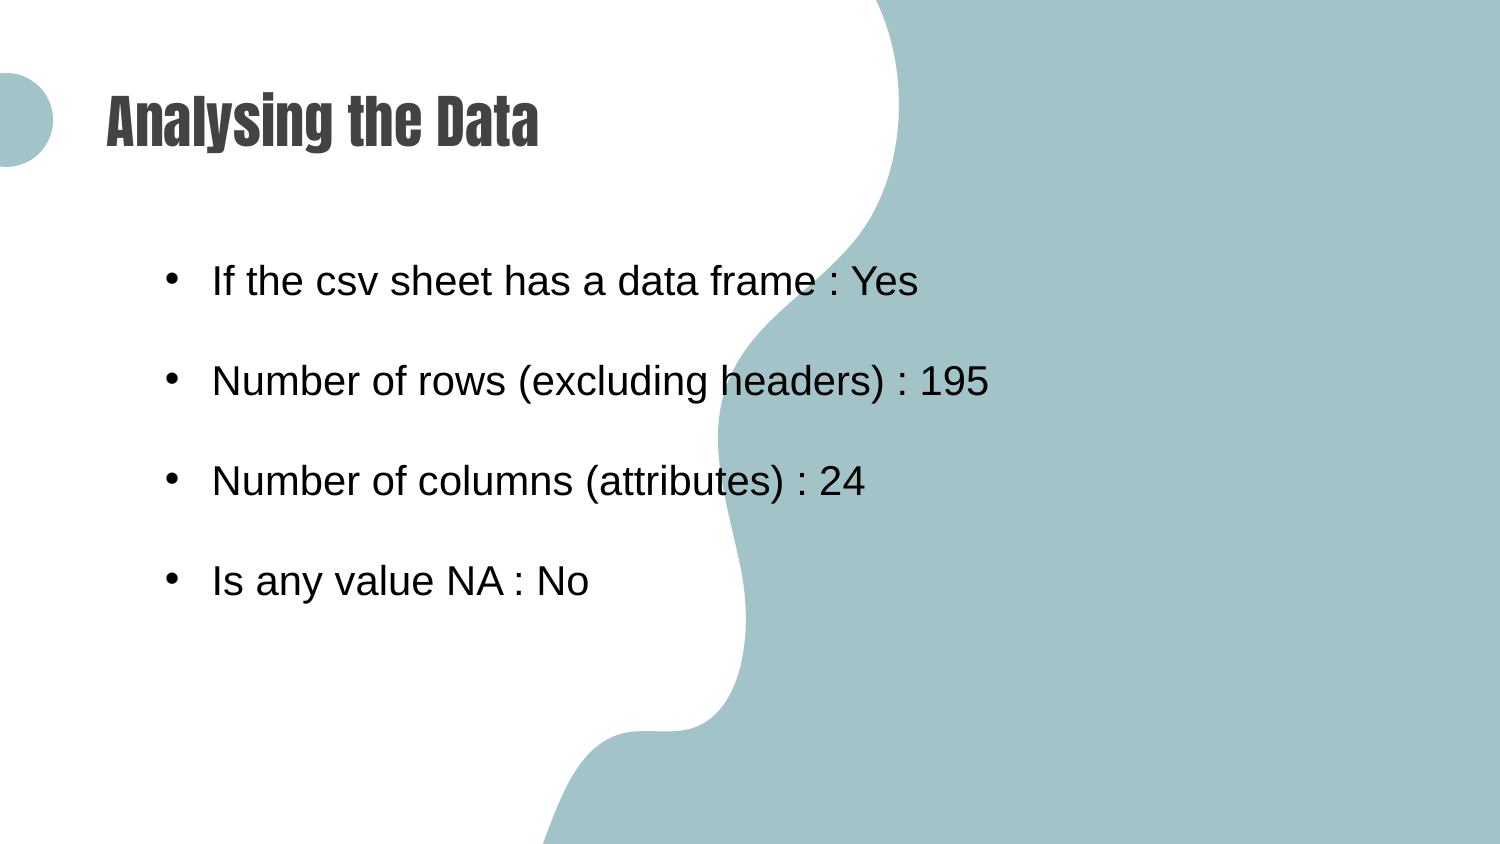

# Analysing the Data
If the csv sheet has a data frame : Yes

Number of rows (excluding headers) : 195

Number of columns (attributes) : 24

Is any value NA : No